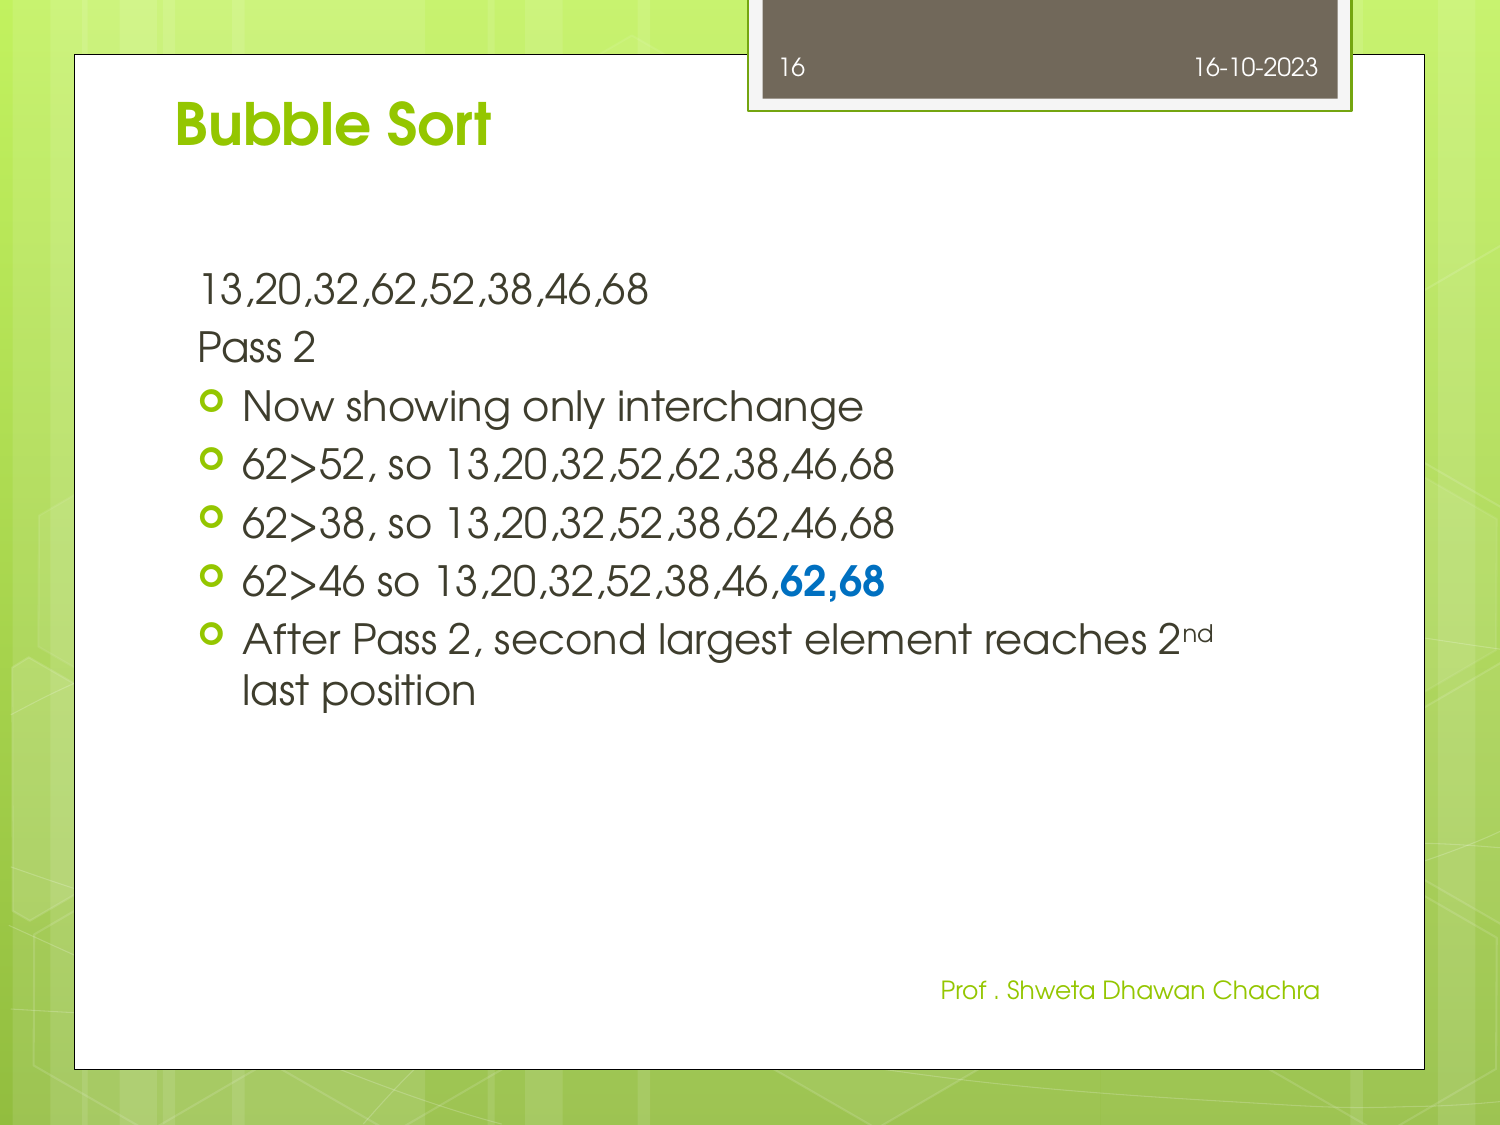

16
16-10-2023
# Bubble Sort
13,20,32,62,52,38,46,68
Pass 2
Now showing only interchange
62>52, so 13,20,32,52,62,38,46,68
62>38, so 13,20,32,52,38,62,46,68
62>46 so 13,20,32,52,38,46,62,68
After Pass 2, second largest element reaches 2nd last position

Prof . Shweta Dhawan Chachra